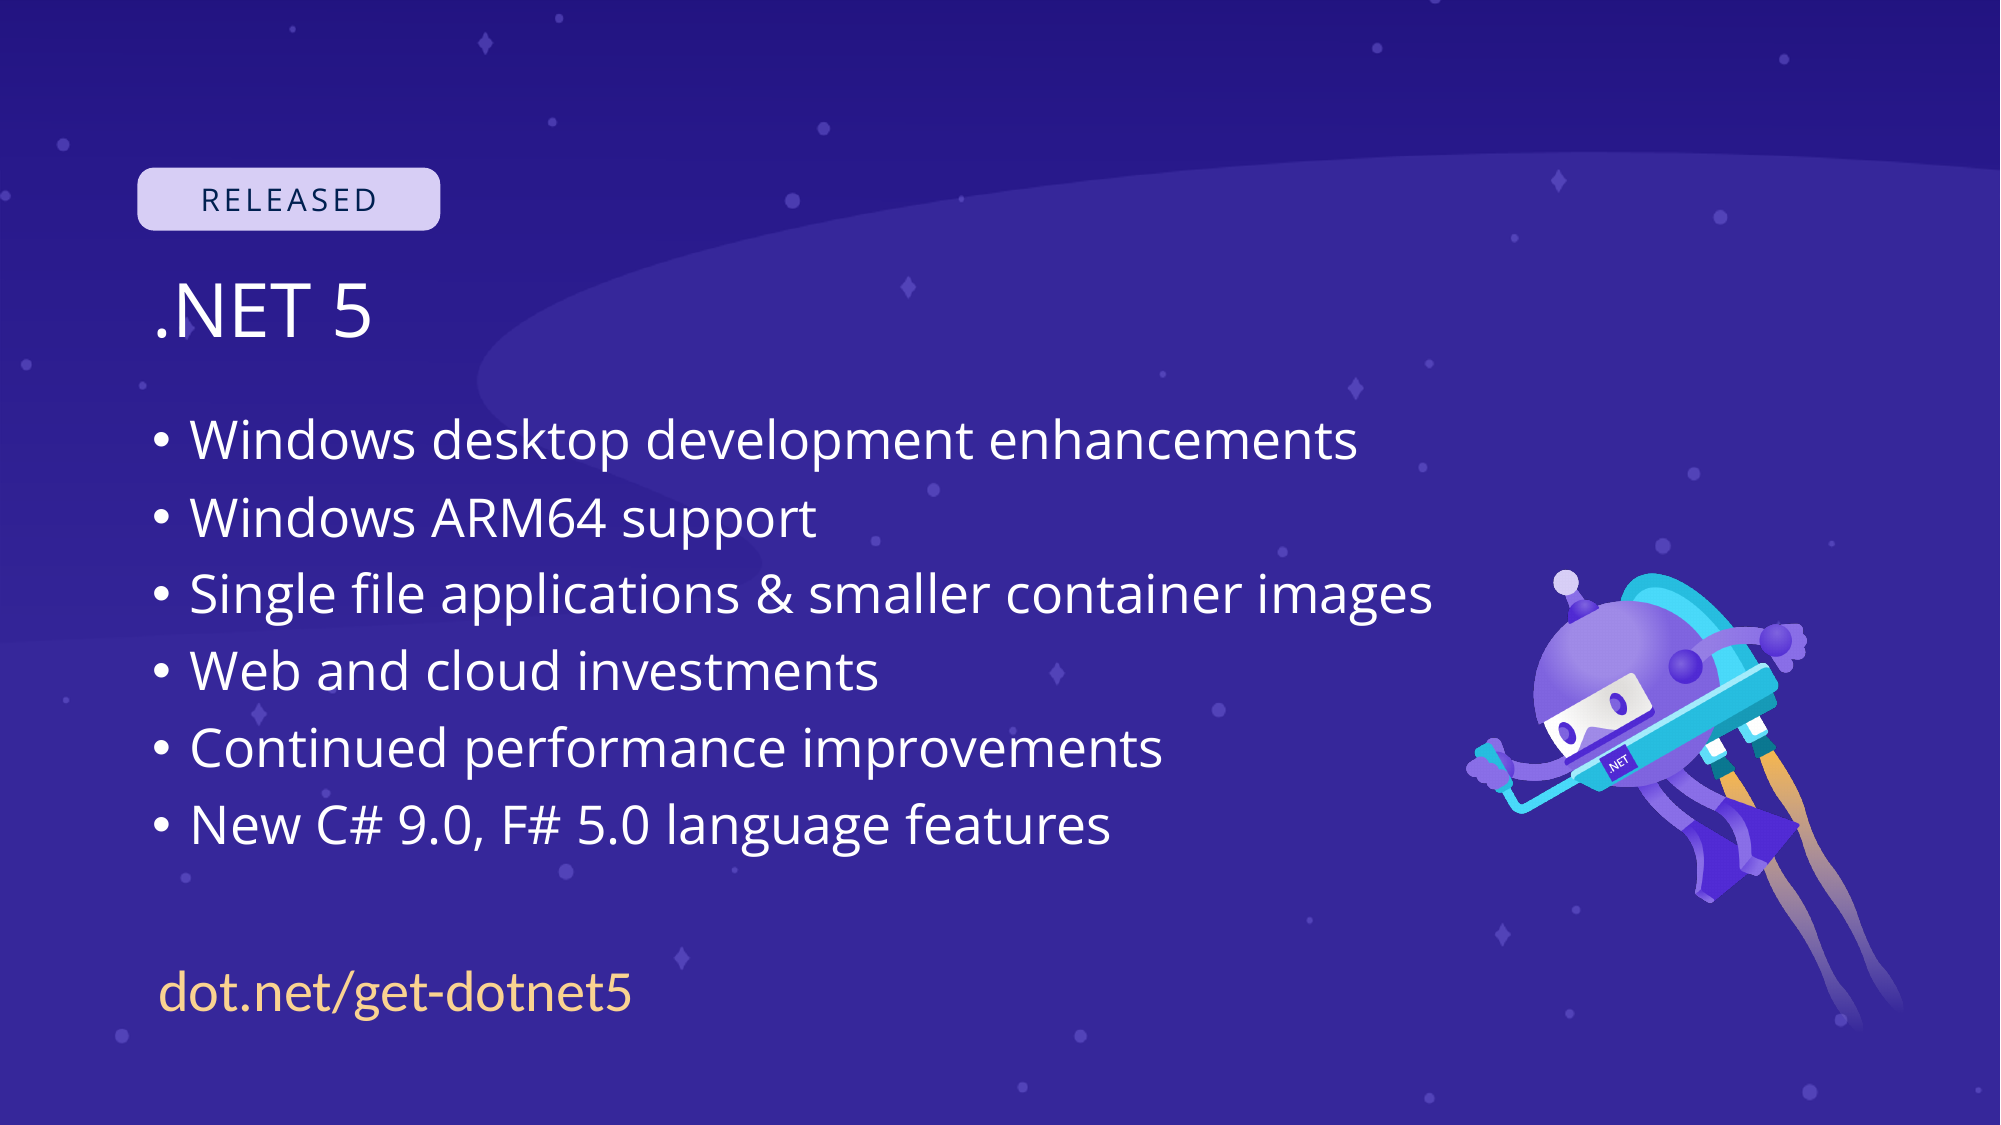

# .NET 5
Windows desktop development enhancements
Windows ARM64 support
Single file applications & smaller container images
Web and cloud investments
Continued performance improvements
New C# 9.0, F# 5.0 language features
dot.net/get-dotnet5